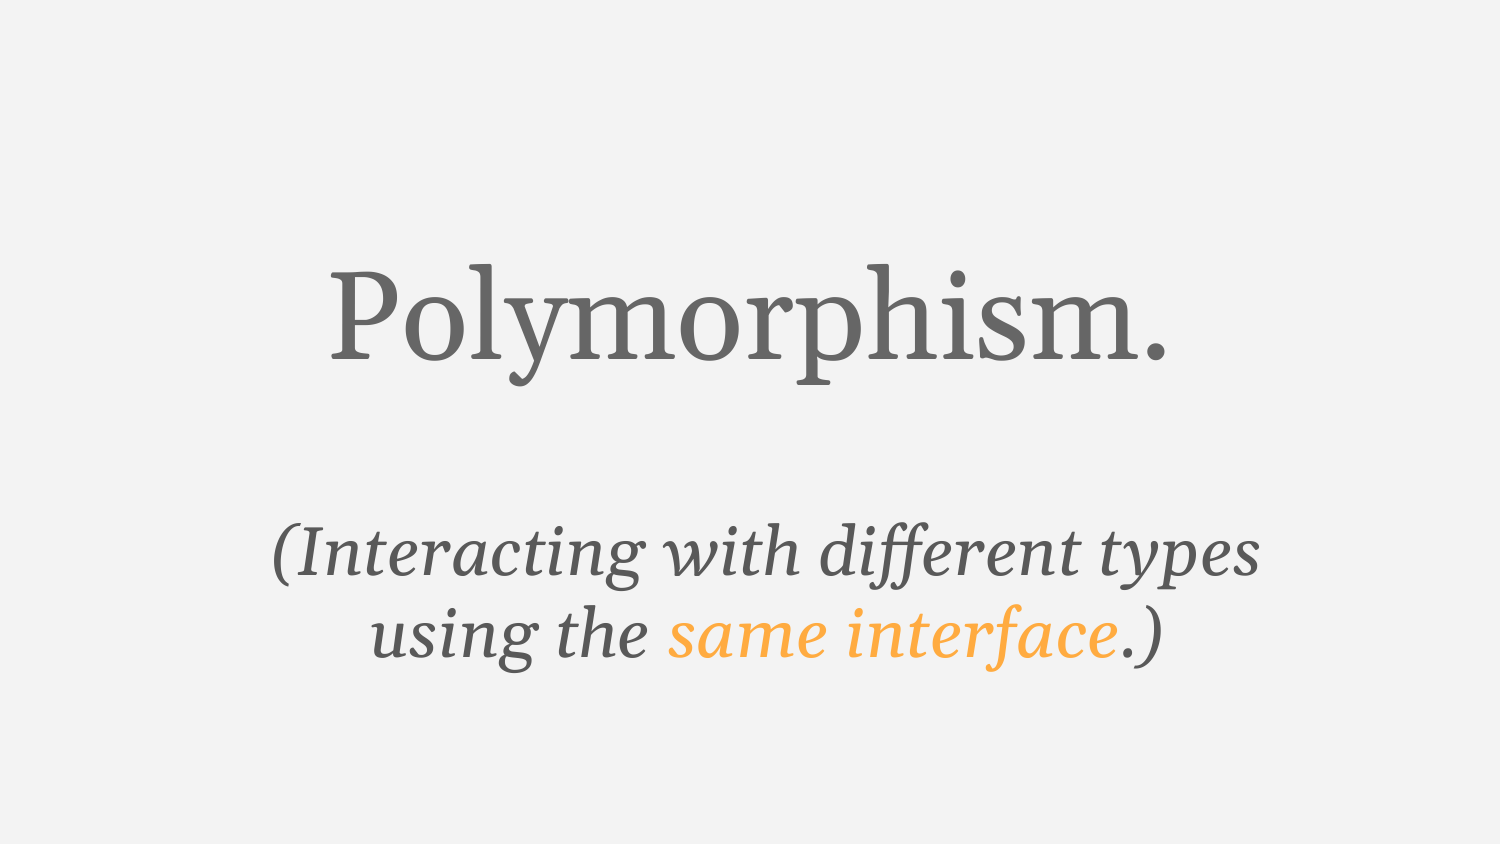

# Polymorphism.
(Interacting with different types
using the same interface.)